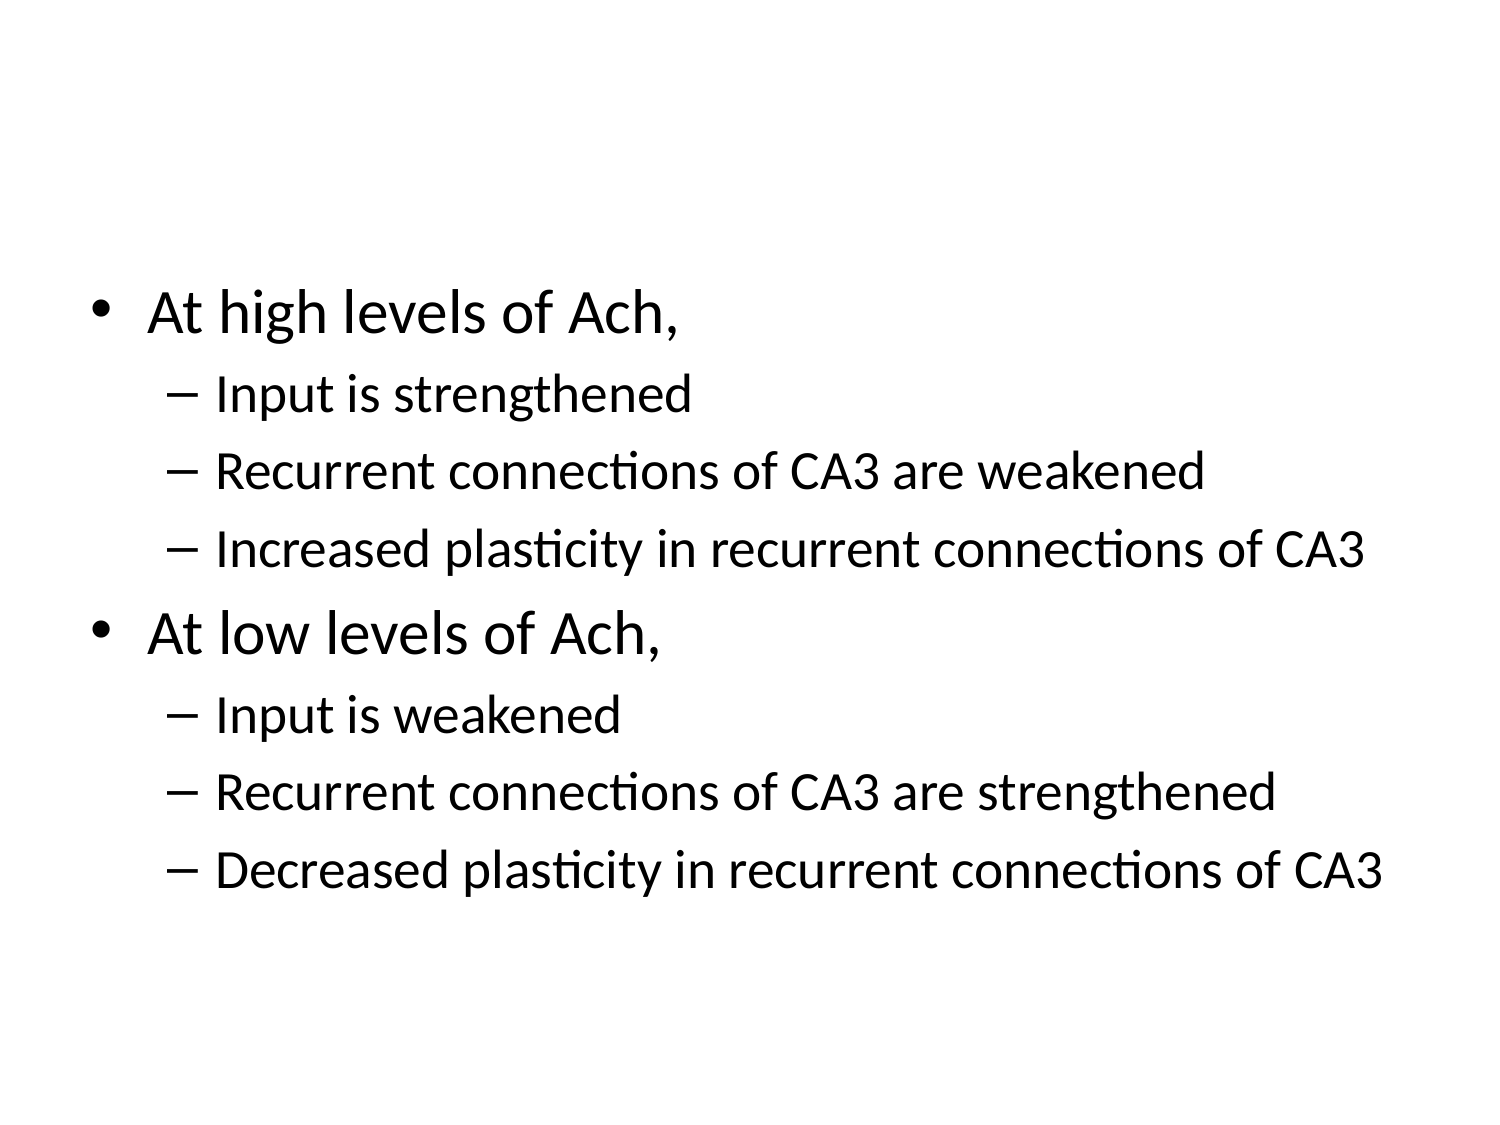

#
At high levels of Ach,
Input is strengthened
Recurrent connections of CA3 are weakened
Increased plasticity in recurrent connections of CA3
At low levels of Ach,
Input is weakened
Recurrent connections of CA3 are strengthened
Decreased plasticity in recurrent connections of CA3